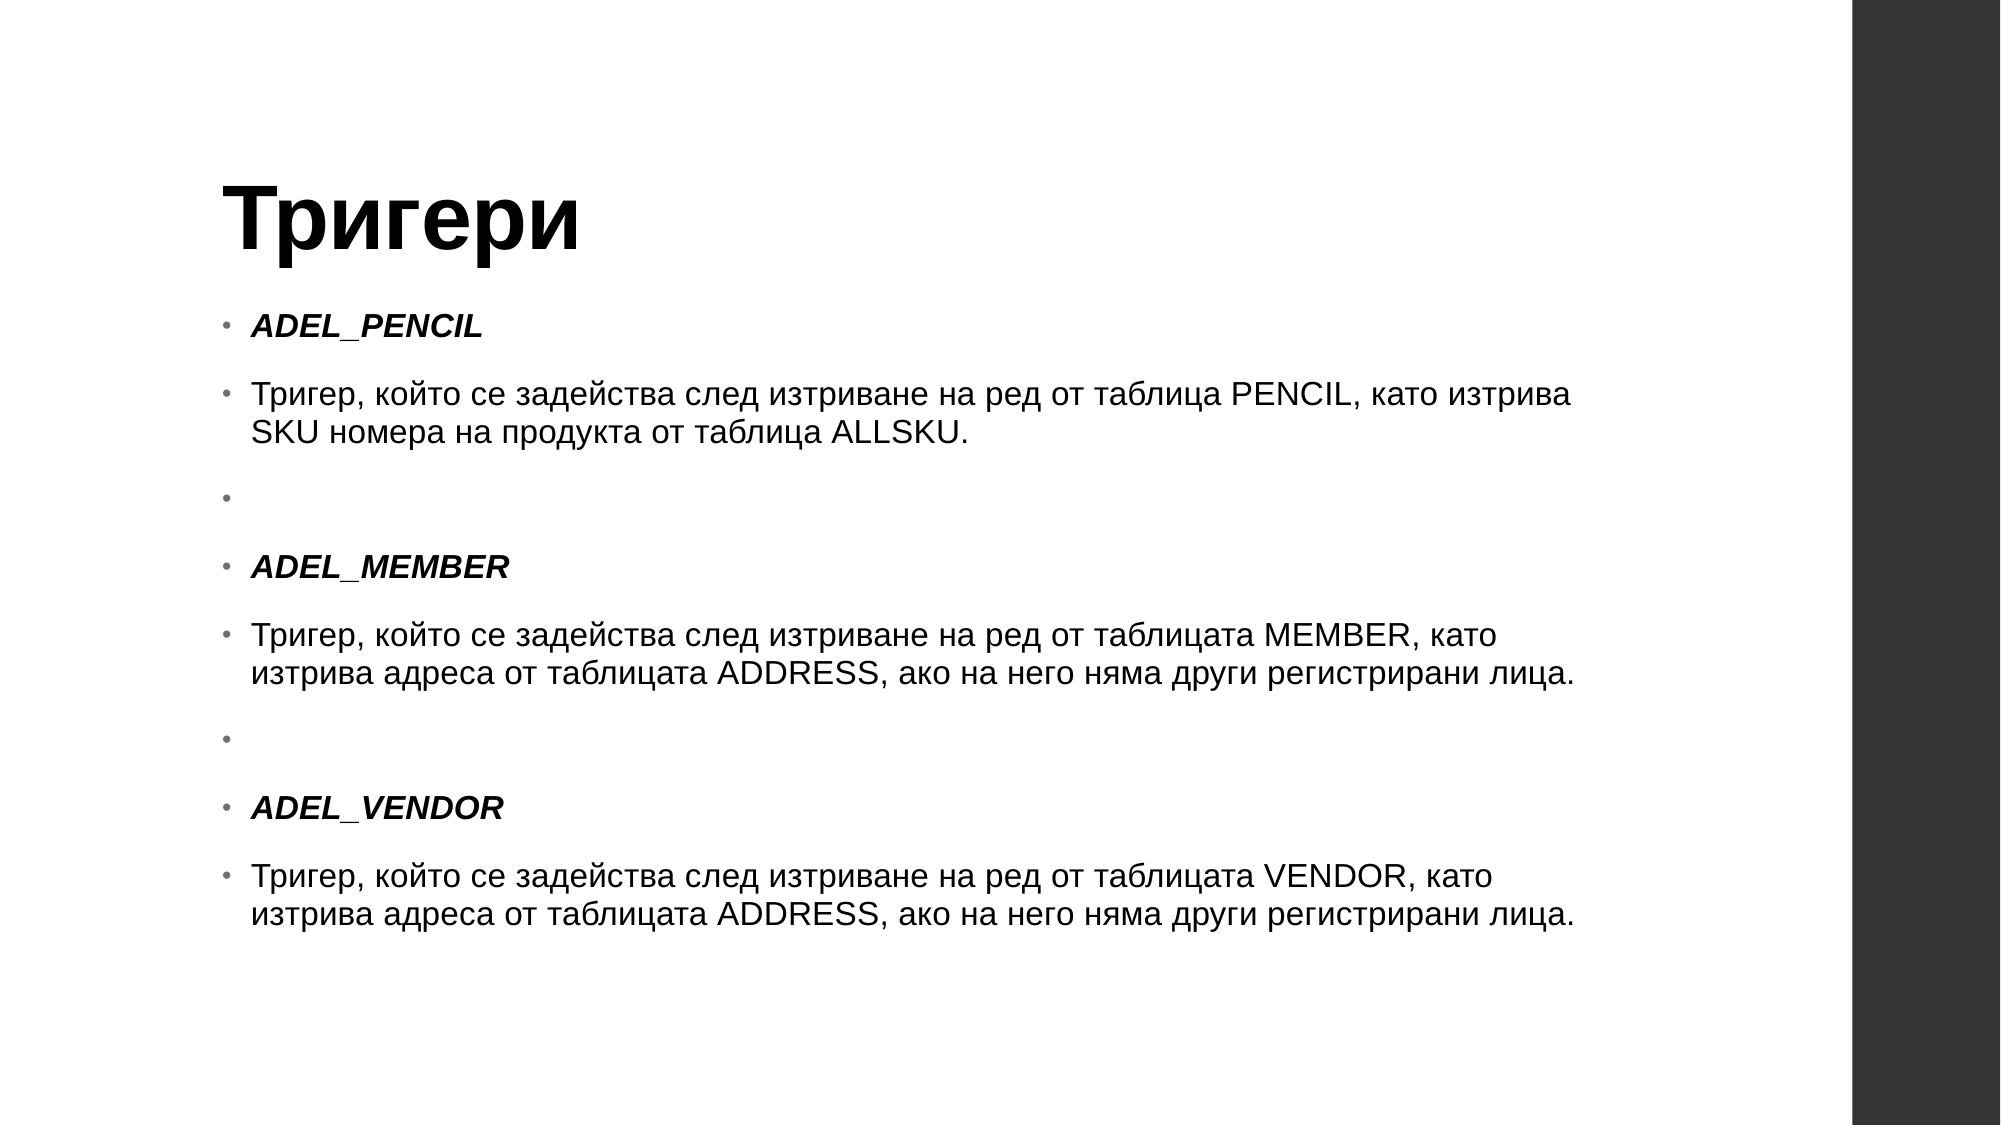

# Тригери
ADEL_PENCIL
Тригер, който се задейства след изтриване на ред от таблица PENCIL, като изтрива SKU номера на продукта от таблица ALLSKU.

ADEL_MEMBER
Тригер, който се задейства след изтриване на ред от таблицата MEMBER, като изтрива адреса от таблицата ADDRESS, ако на него няма други регистрирани лица.

ADEL_VENDOR
Тригер, който се задейства след изтриване на ред от таблицата VENDOR, като изтрива адреса от таблицата ADDRESS, ако на него няма други регистрирани лица.